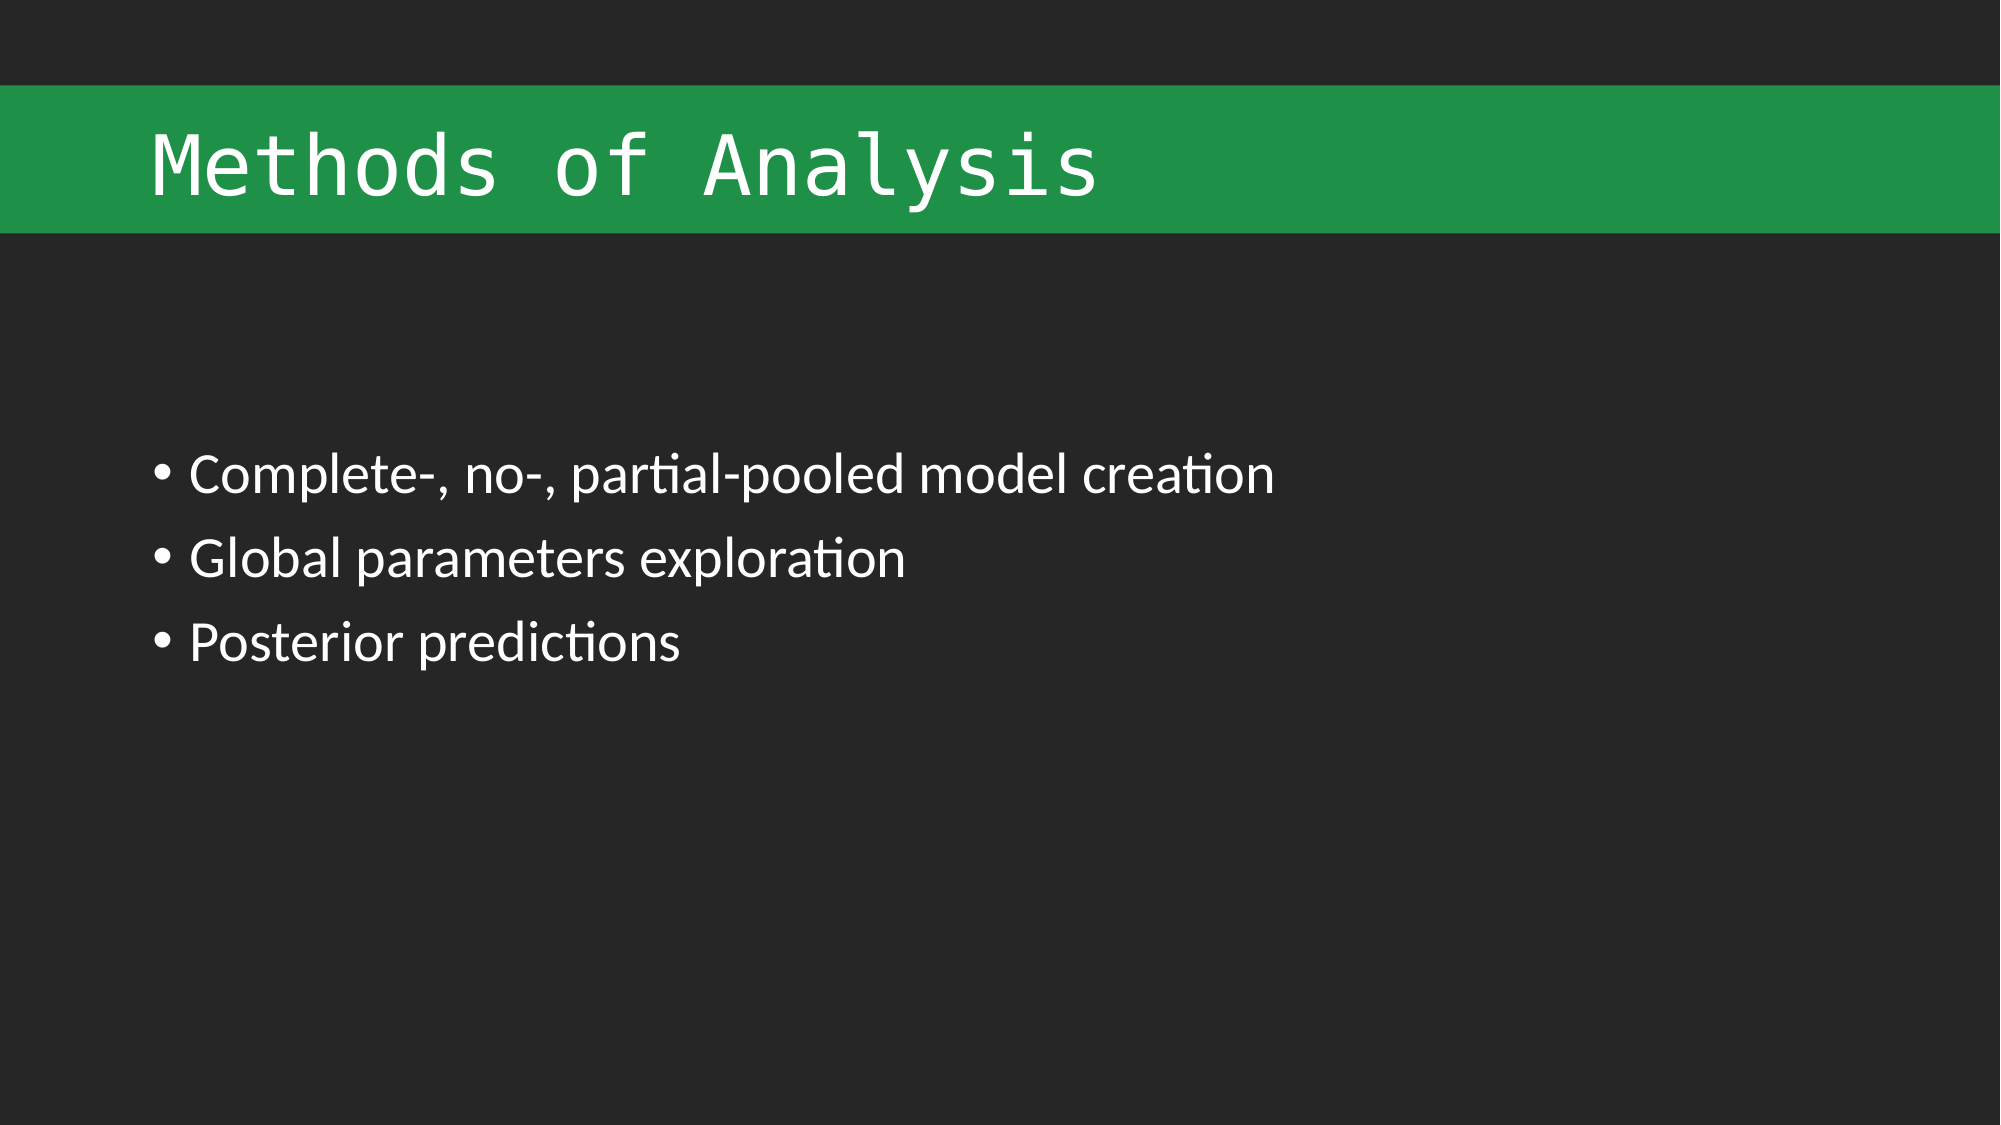

# Methods of Analysis

Complete-, no-, partial-pooled model creation
Global parameters exploration
Posterior predictions